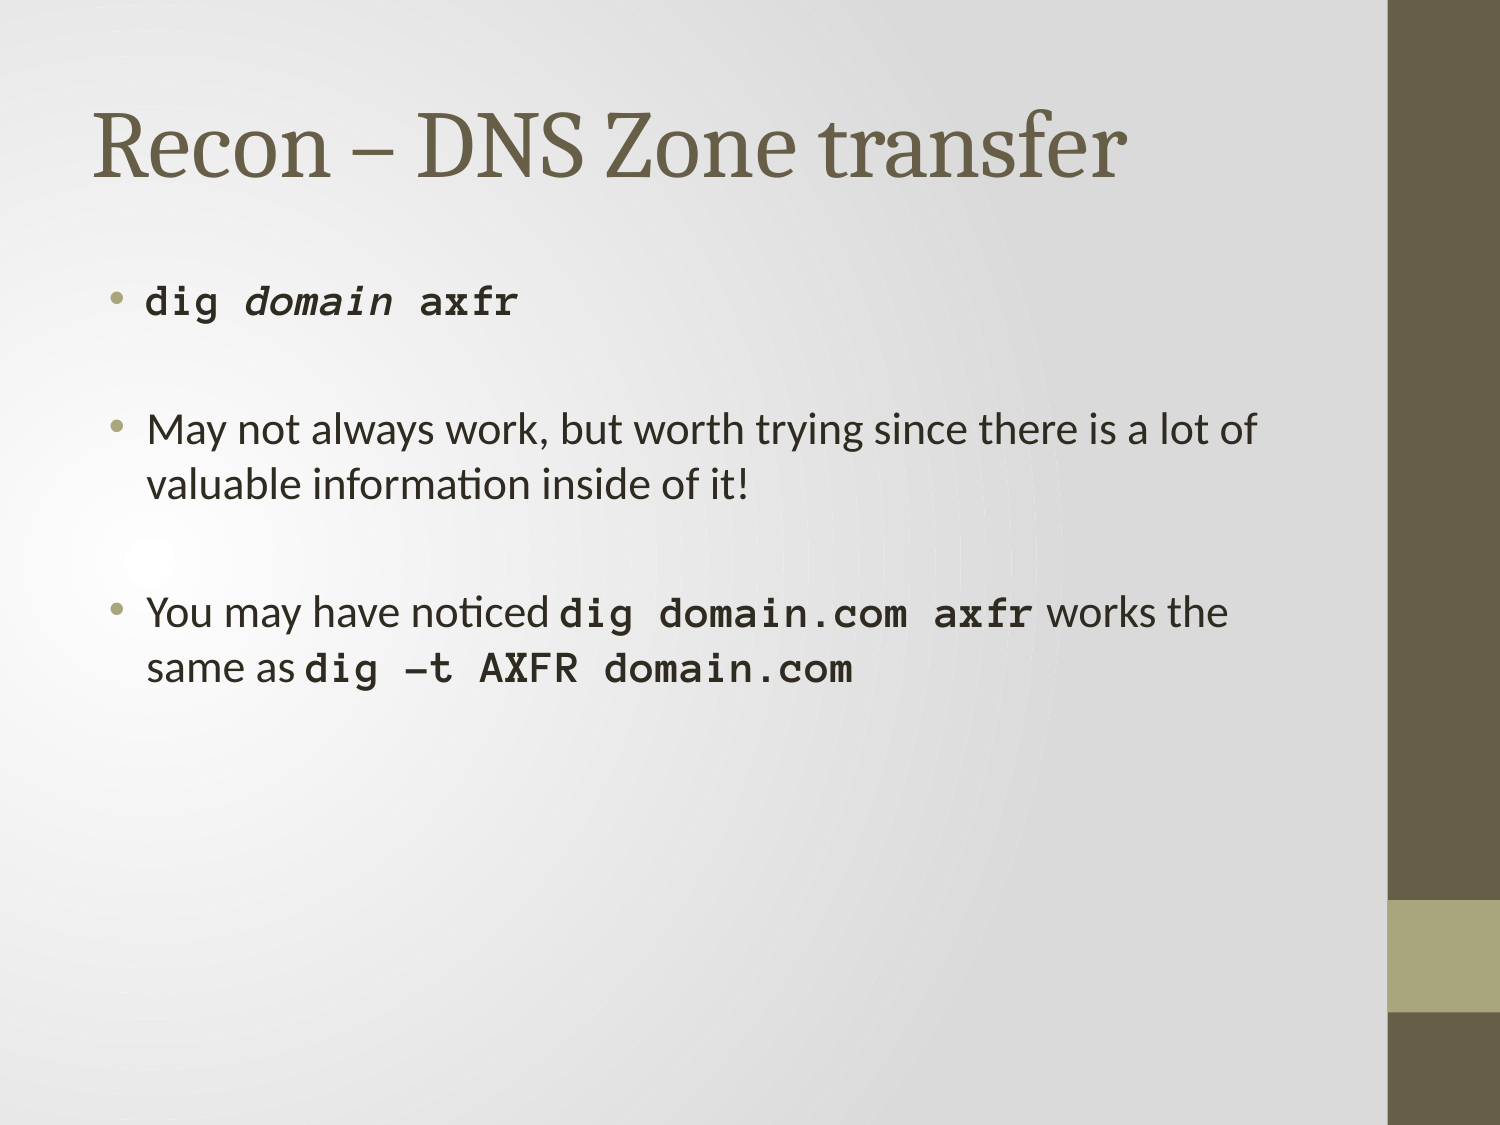

# Recon – DNS Zone transfer
dig domain axfr

May not always work, but worth trying since there is a lot of valuable information inside of it!

You may have noticed dig domain.com axfr works the same as dig –t AXFR domain.com